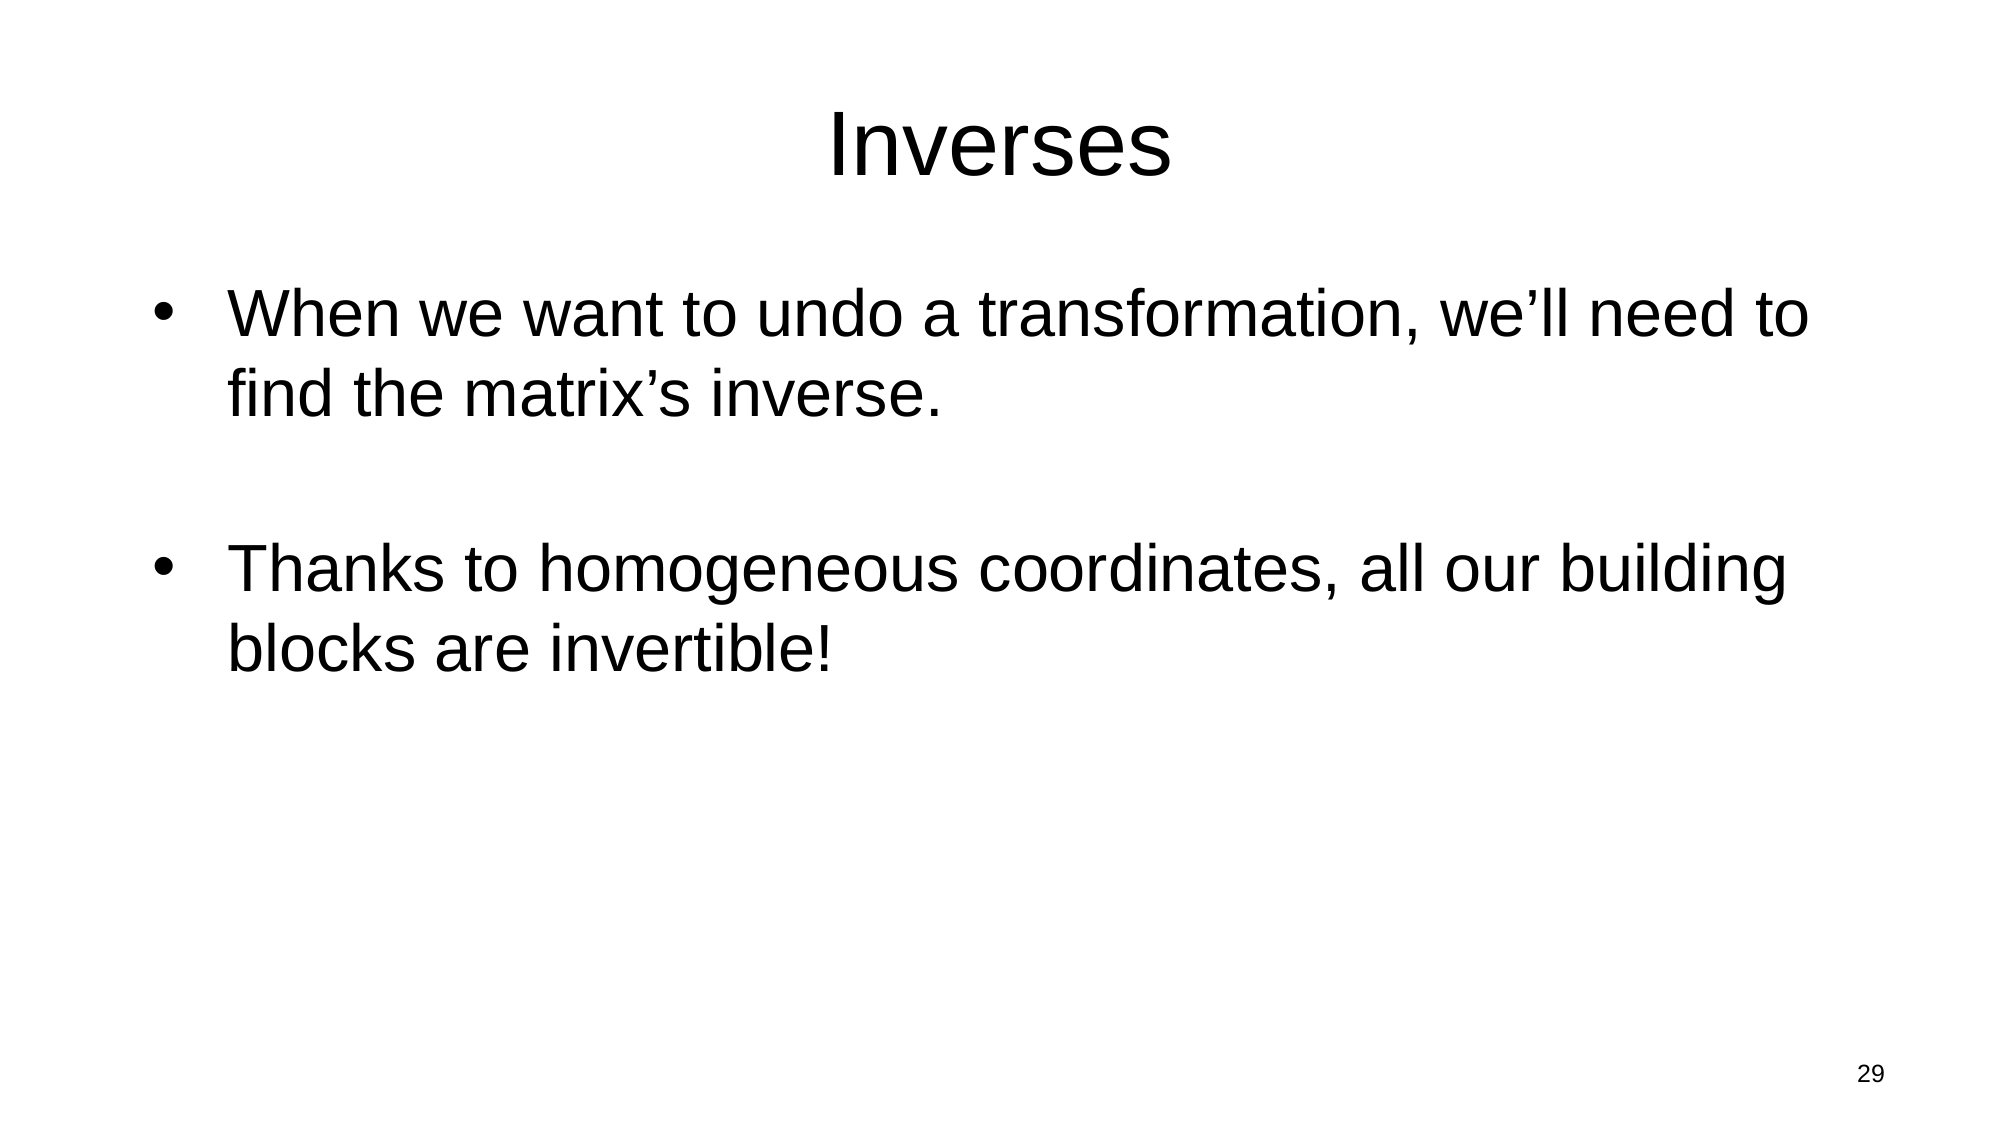

# Inverses
When we want to undo a transformation, we’ll need to find the matrix’s inverse.

Thanks to homogeneous coordinates, all our building blocks are invertible!

29